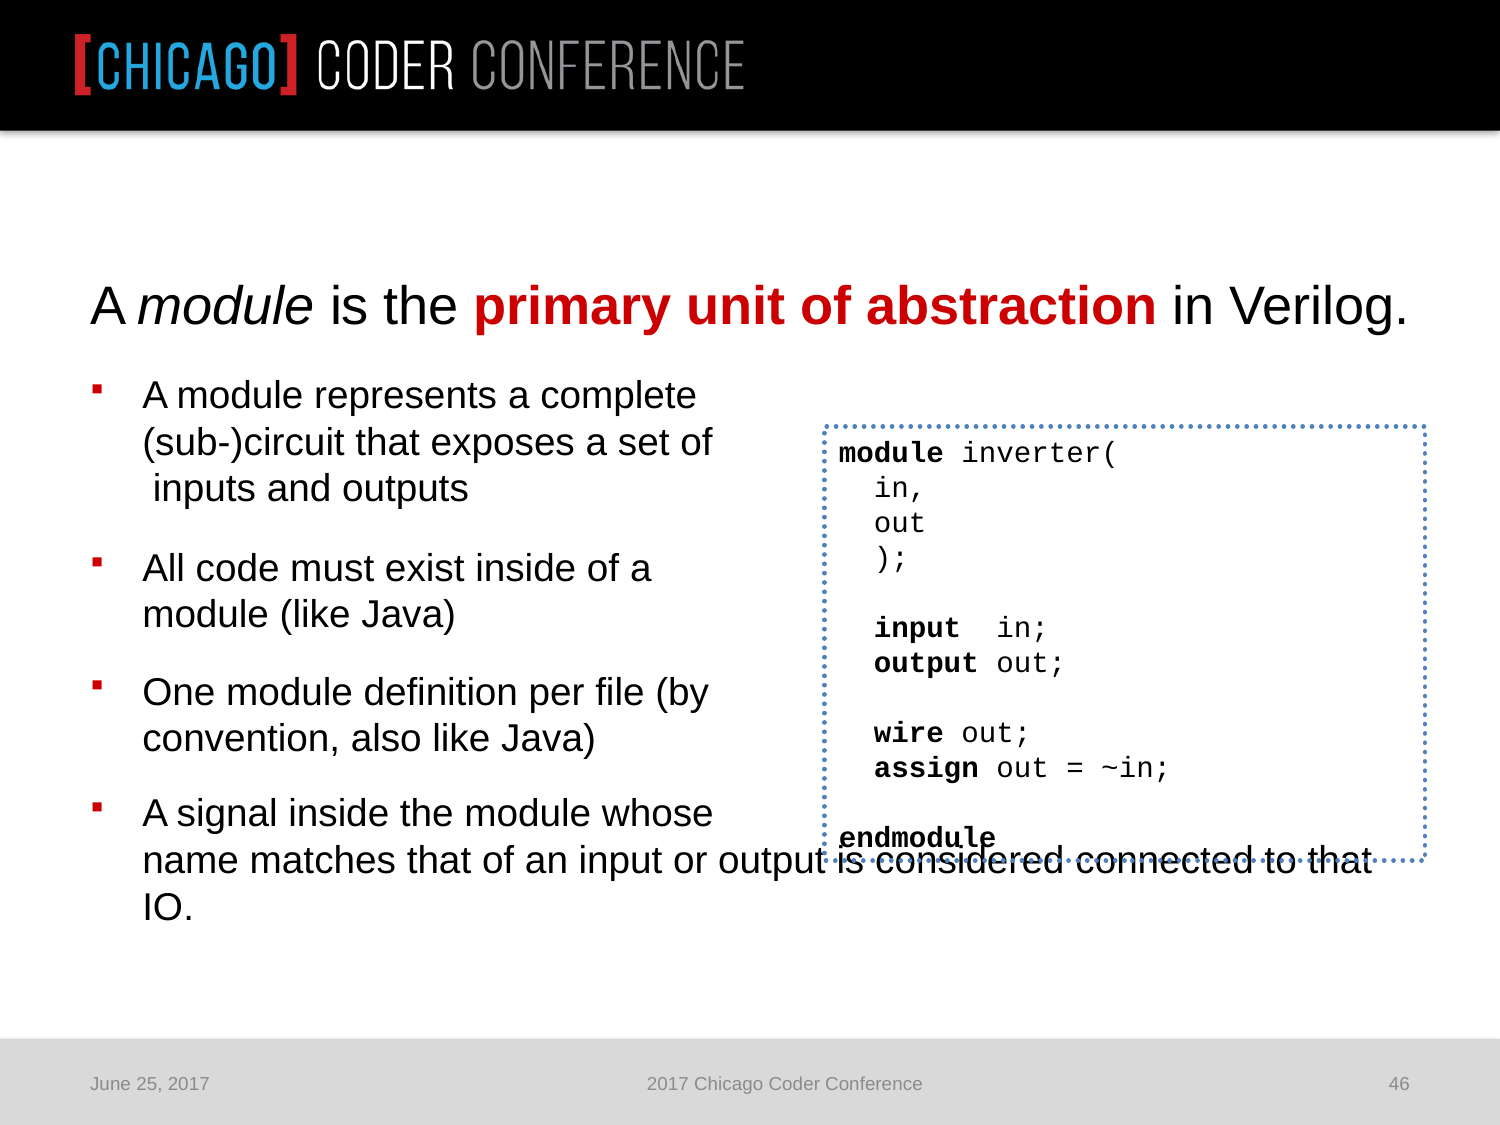

A module is the primary unit of abstraction in Verilog.

A module represents a complete
(sub-)circuit that exposes a set of
 inputs and outputs
All code must exist inside of a
module (like Java)
One module definition per file (by
convention, also like Java)
A signal inside the module whose
name matches that of an input or output is considered connected to that IO.
module inverter(
  in,
  out
  );

  input  in;
  output out;

  wire out;
  assign out = ~in;

endmodule
June 25, 2017
2017 Chicago Coder Conference
46